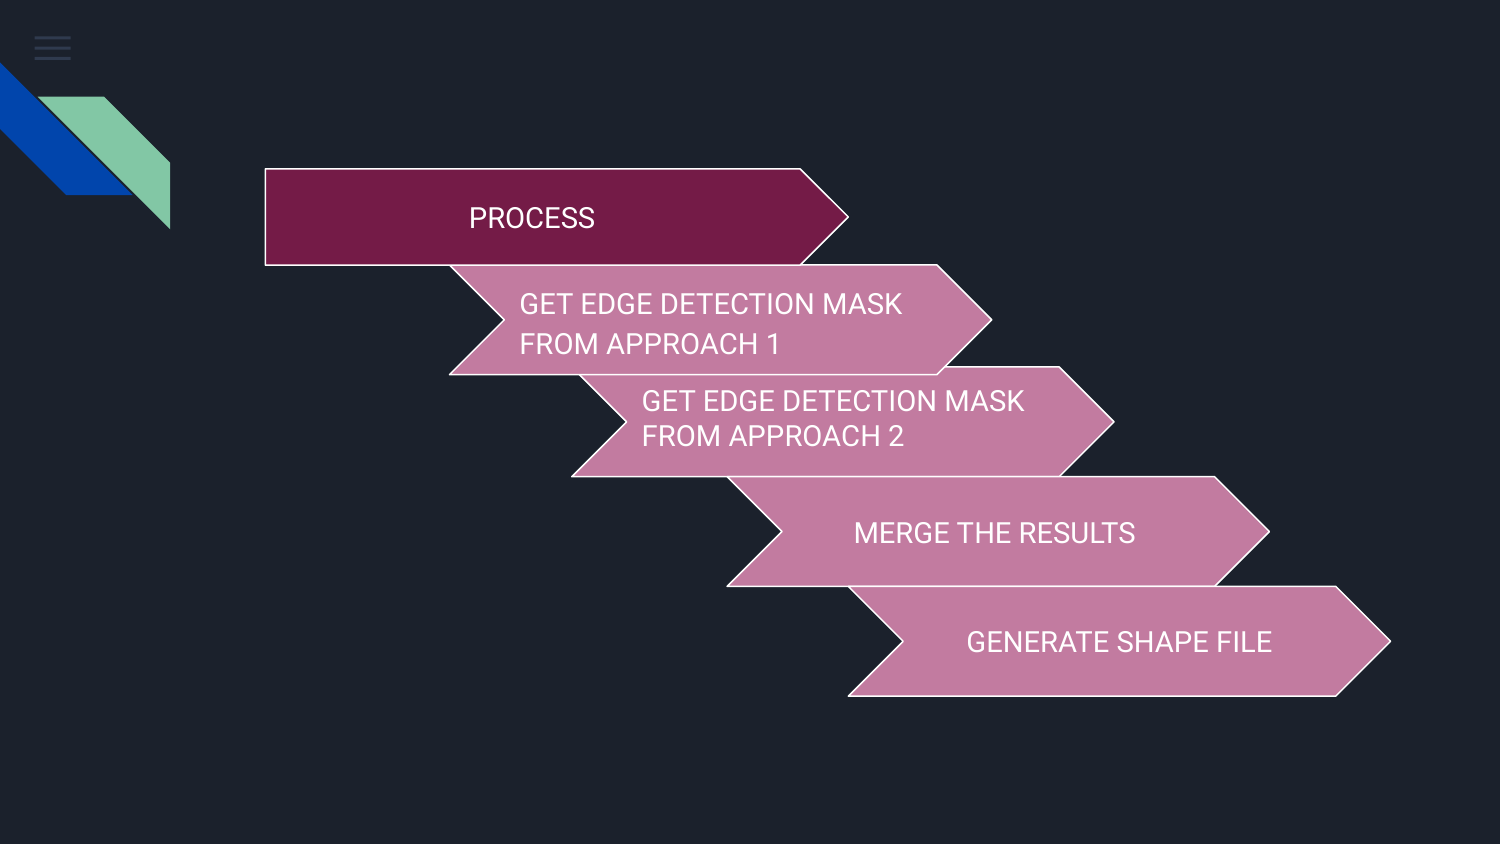

PROCESS
GET EDGE DETECTION MASK FROM APPROACH 1
GET EDGE DETECTION MASK FROM APPROACH 2

MERGE THE RESULTS
GENERATE SHAPE FILE